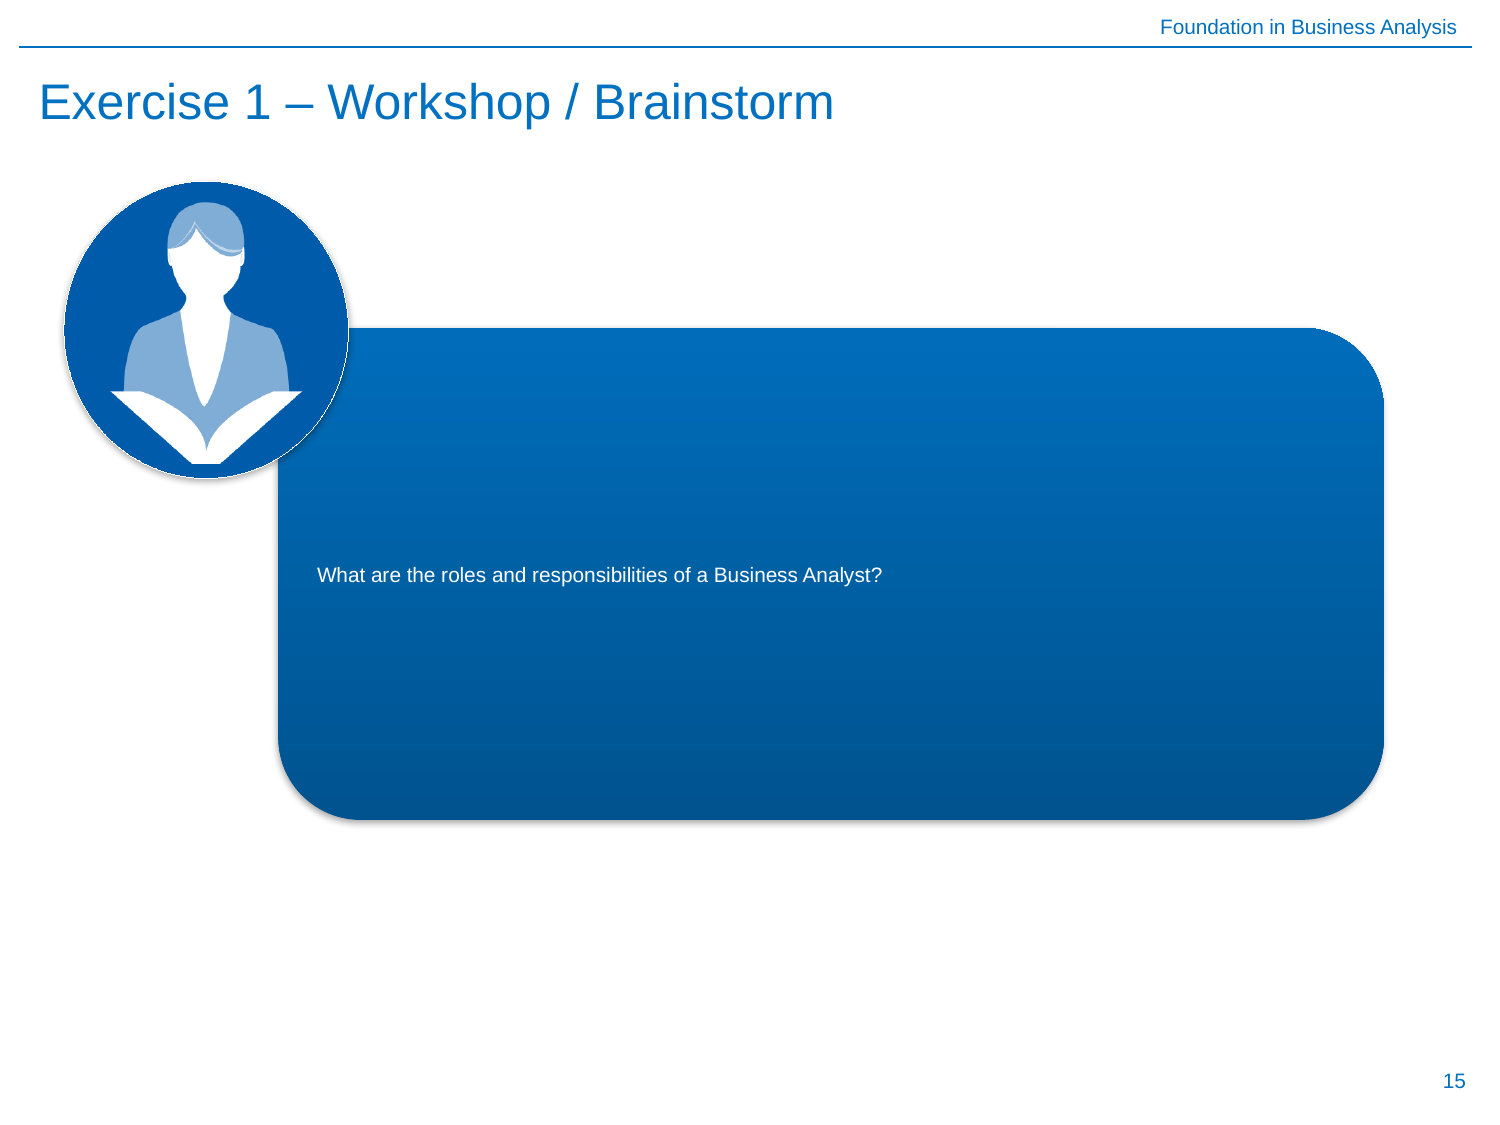

# Exercise 1 – Workshop / Brainstorm

What are the roles and responsibilities of a Business Analyst?